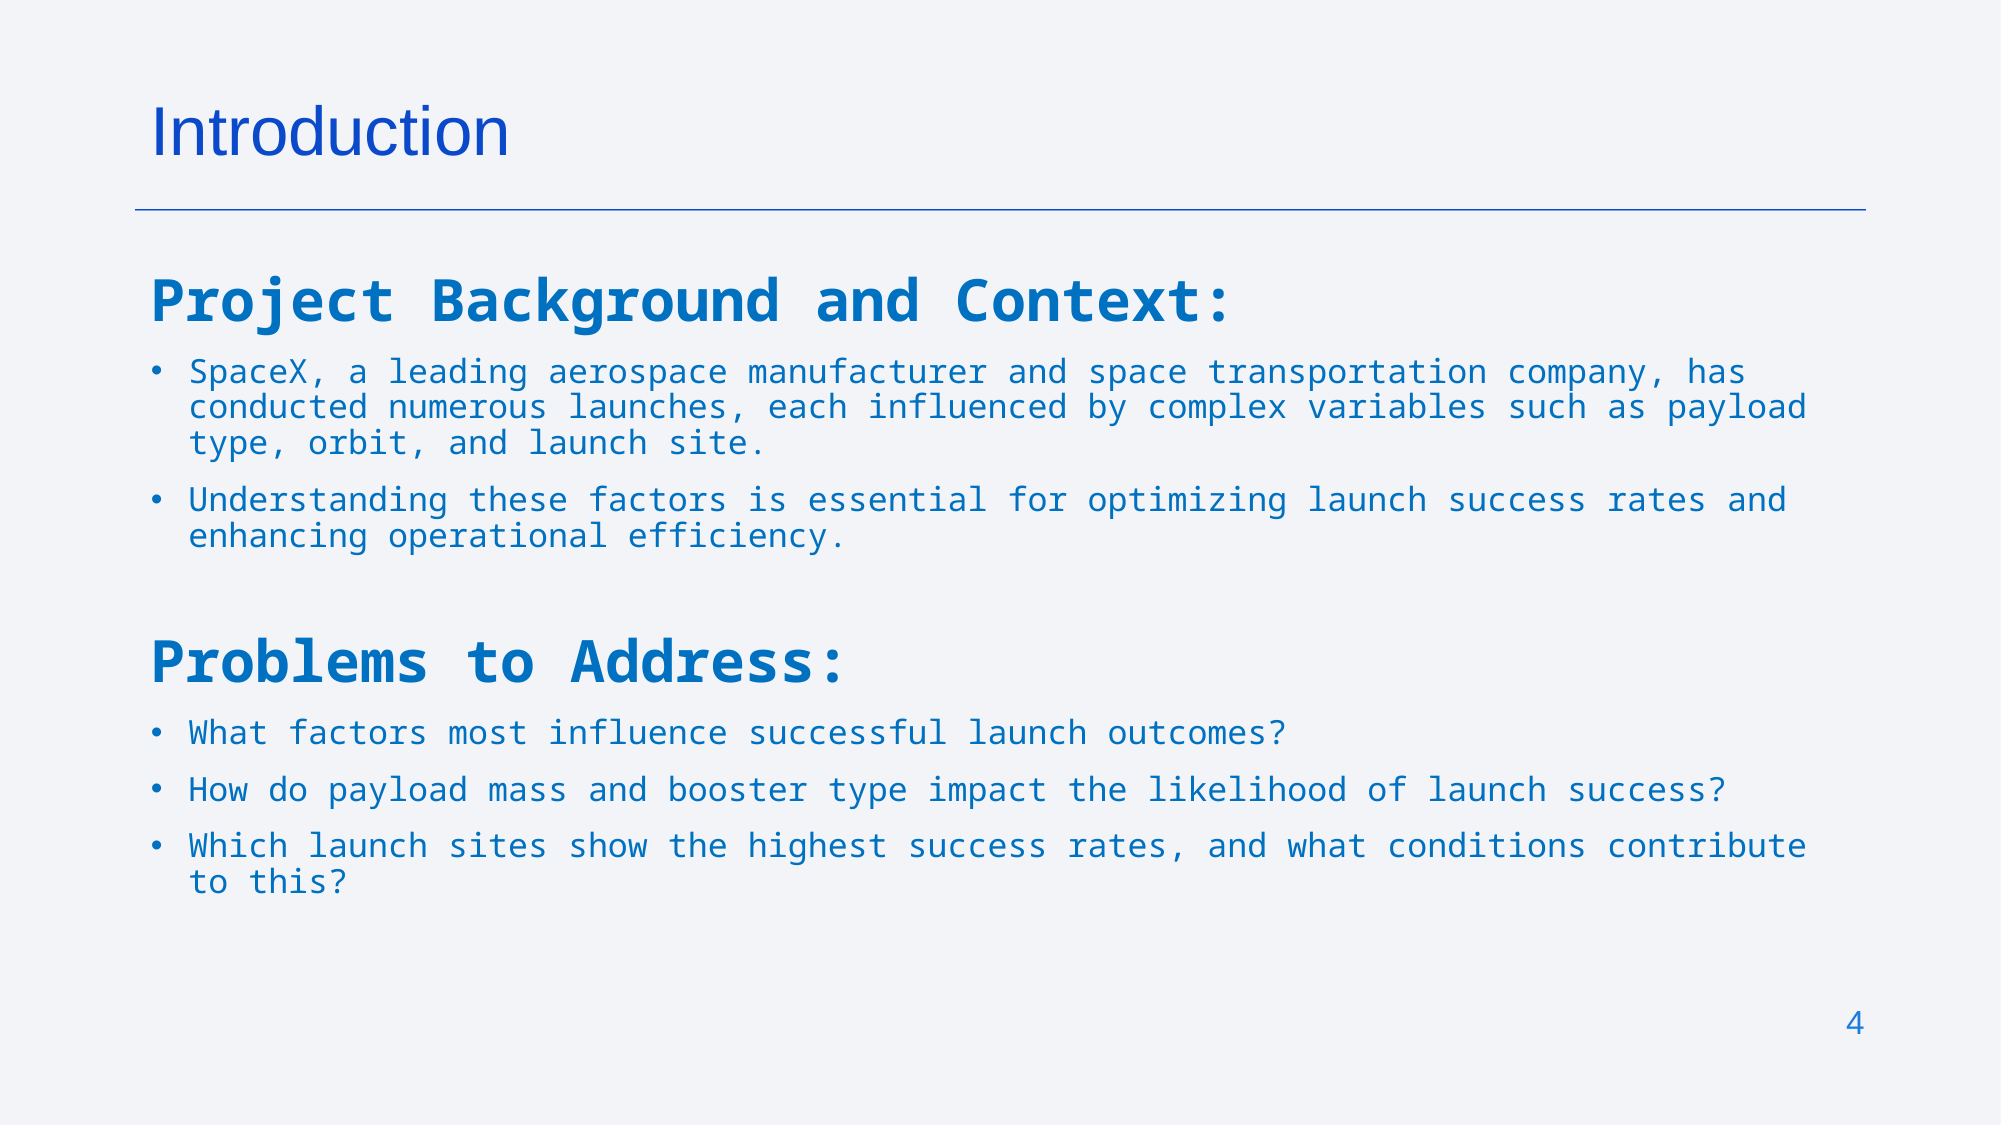

Introduction
Project Background and Context:
SpaceX, a leading aerospace manufacturer and space transportation company, has conducted numerous launches, each influenced by complex variables such as payload type, orbit, and launch site.
Understanding these factors is essential for optimizing launch success rates and enhancing operational efficiency.

Problems to Address:
What factors most influence successful launch outcomes?
How do payload mass and booster type impact the likelihood of launch success?
Which launch sites show the highest success rates, and what conditions contribute to this?
4